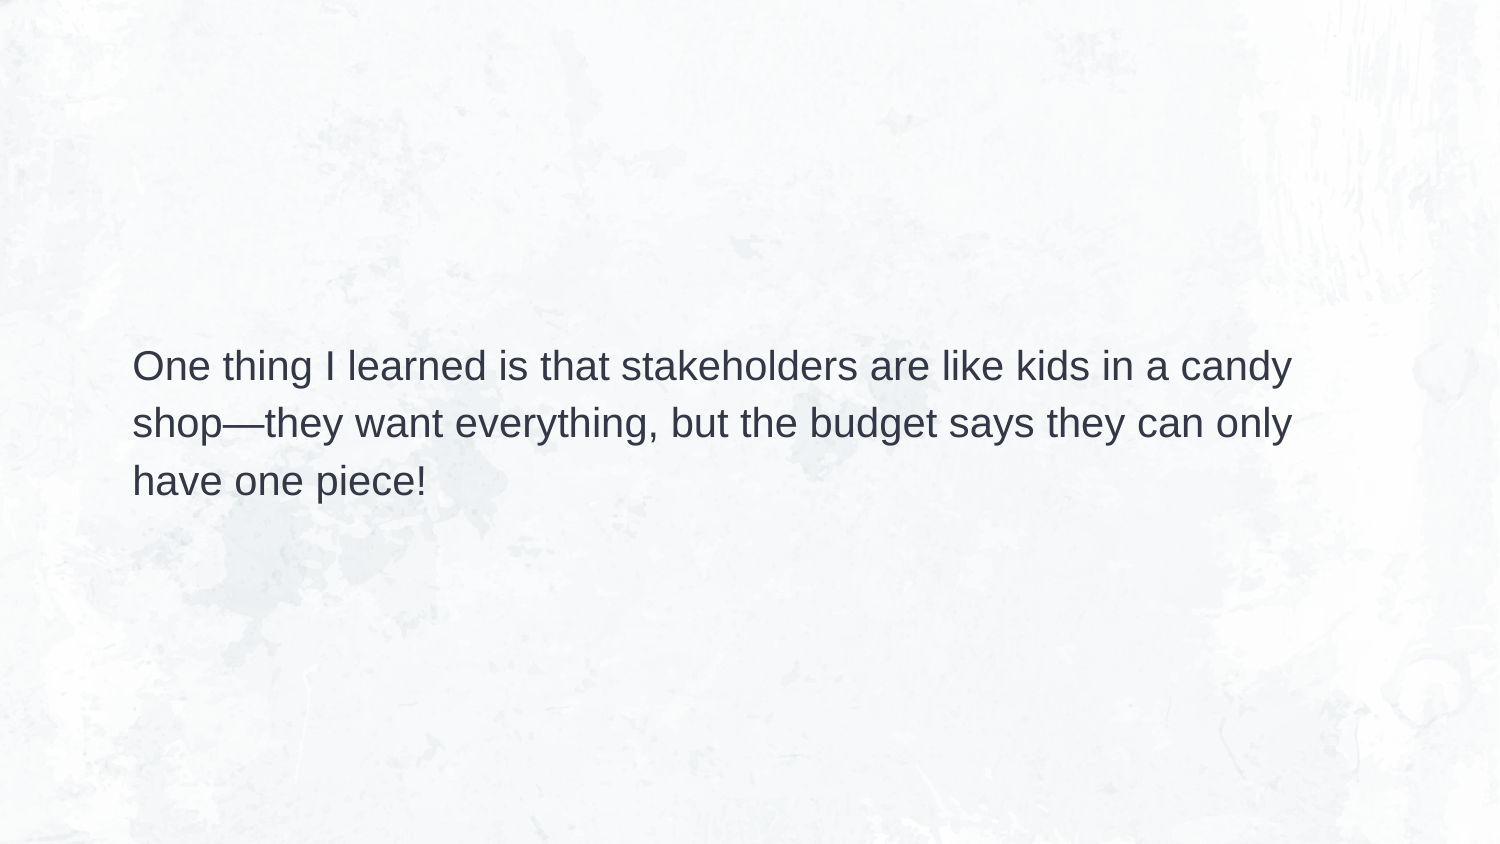

# One thing I learned is that stakeholders are like kids in a candy shop—they want everything, but the budget says they can only have one piece!